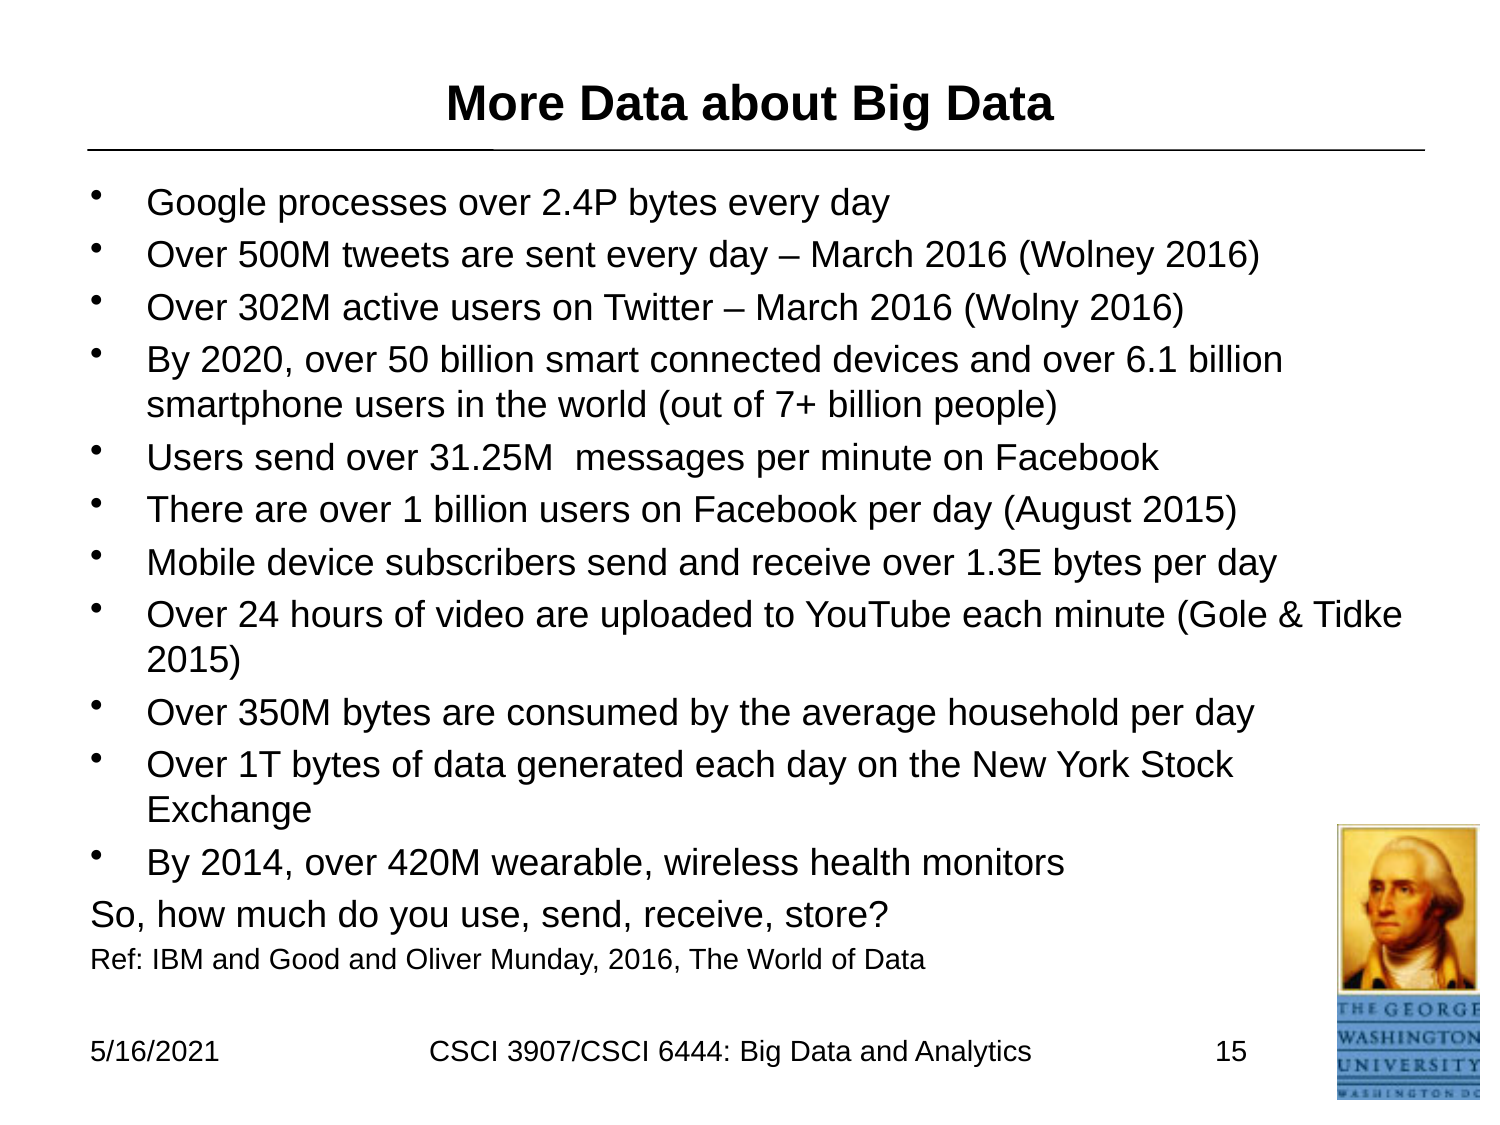

# More Data about Big Data
Google processes over 2.4P bytes every day
Over 500M tweets are sent every day – March 2016 (Wolney 2016)
Over 302M active users on Twitter – March 2016 (Wolny 2016)
By 2020, over 50 billion smart connected devices and over 6.1 billion smartphone users in the world (out of 7+ billion people)
Users send over 31.25M  messages per minute on Facebook
There are over 1 billion users on Facebook per day (August 2015)
Mobile device subscribers send and receive over 1.3E bytes per day
Over 24 hours of video are uploaded to YouTube each minute (Gole & Tidke 2015)
Over 350M bytes are consumed by the average household per day
Over 1T bytes of data generated each day on the New York Stock Exchange
By 2014, over 420M wearable, wireless health monitors
So, how much do you use, send, receive, store?
Ref: IBM and Good and Oliver Munday, 2016, The World of Data

5/16/2021
CSCI 3907/CSCI 6444: Big Data and Analytics
15